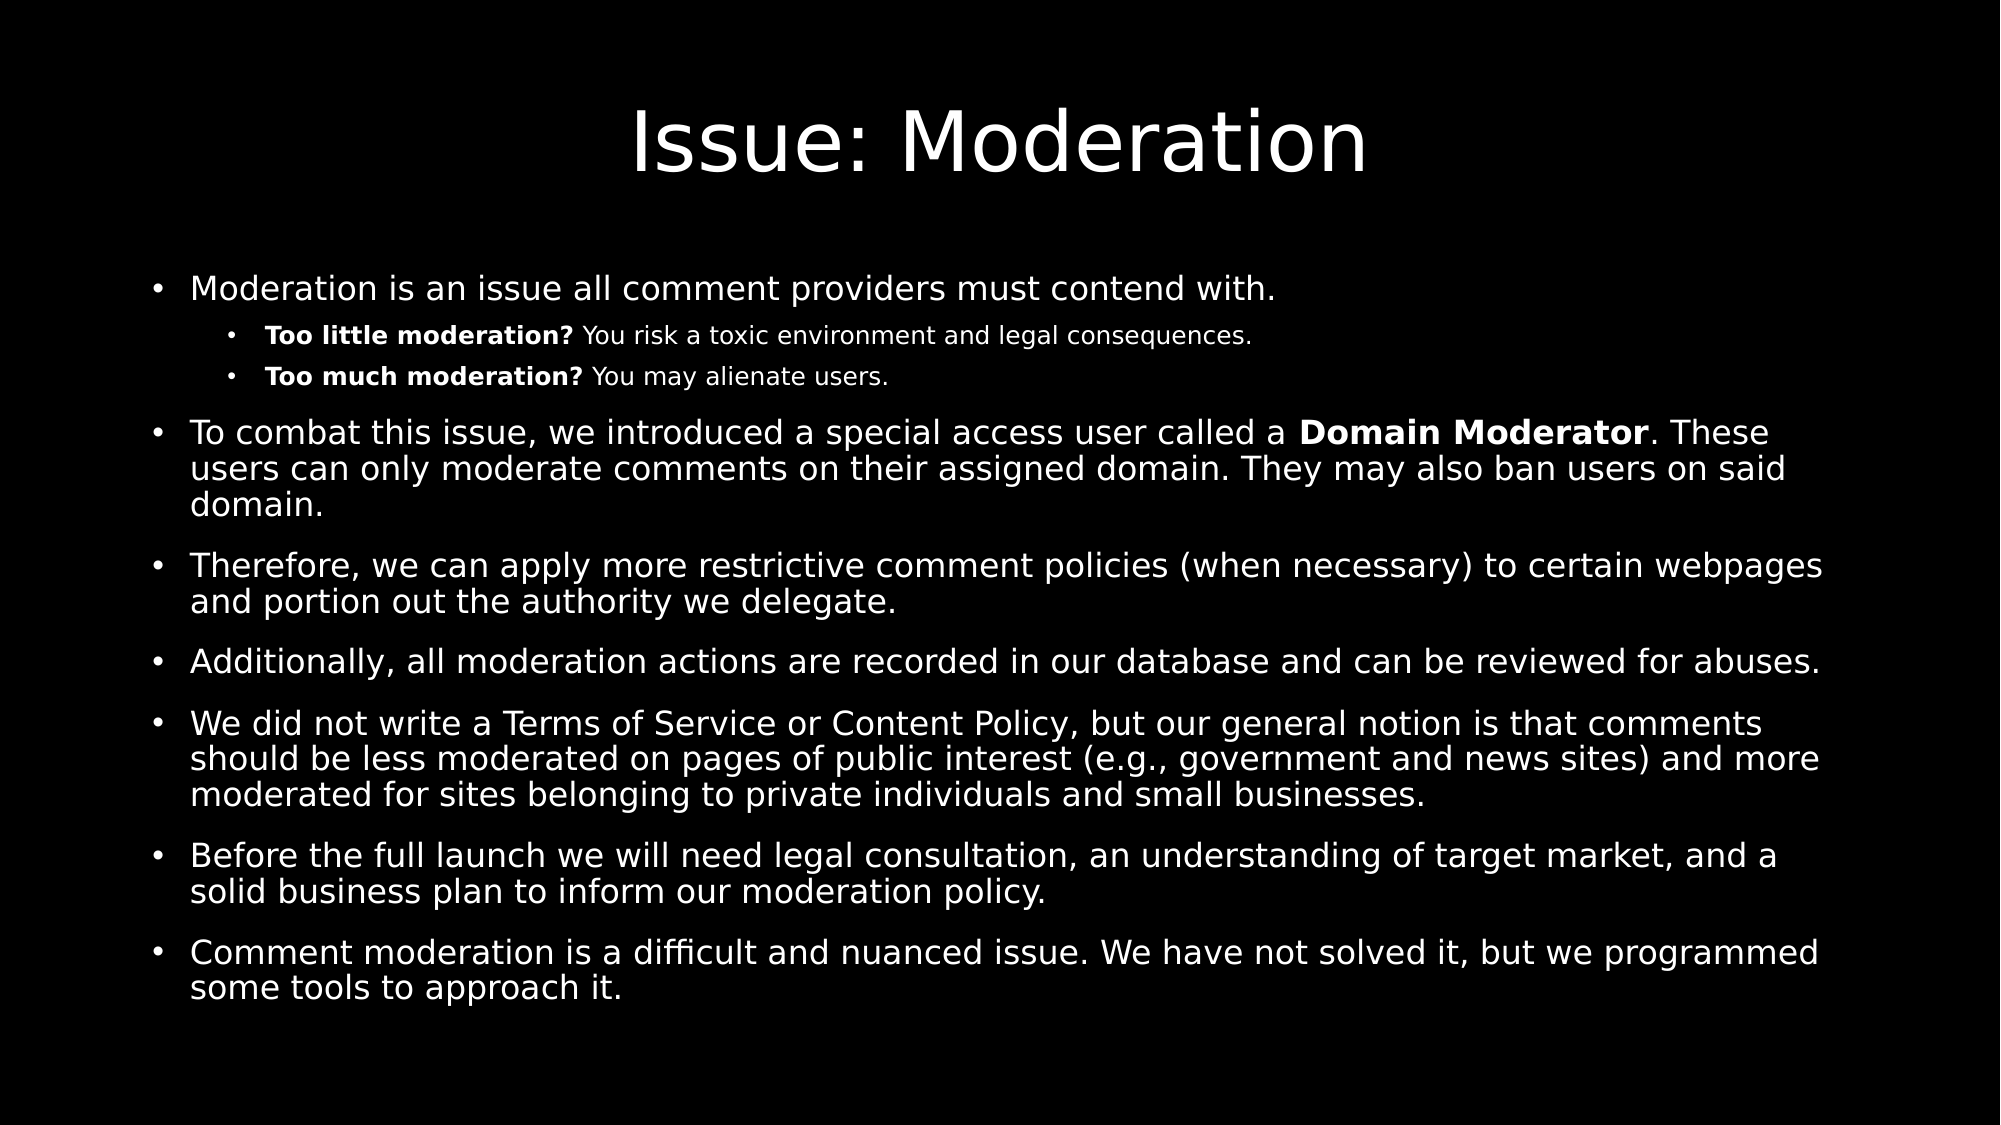

# Issue: Moderation
Moderation is an issue all comment providers must contend with.
Too little moderation? You risk a toxic environment and legal consequences.
Too much moderation? You may alienate users.
To combat this issue, we introduced a special access user called a Domain Moderator. These users can only moderate comments on their assigned domain. They may also ban users on said domain.
Therefore, we can apply more restrictive comment policies (when necessary) to certain webpages and portion out the authority we delegate.
Additionally, all moderation actions are recorded in our database and can be reviewed for abuses.
We did not write a Terms of Service or Content Policy, but our general notion is that comments should be less moderated on pages of public interest (e.g., government and news sites) and more moderated for sites belonging to private individuals and small businesses.
Before the full launch we will need legal consultation, an understanding of target market, and a solid business plan to inform our moderation policy.
Comment moderation is a difficult and nuanced issue. We have not solved it, but we programmed some tools to approach it.